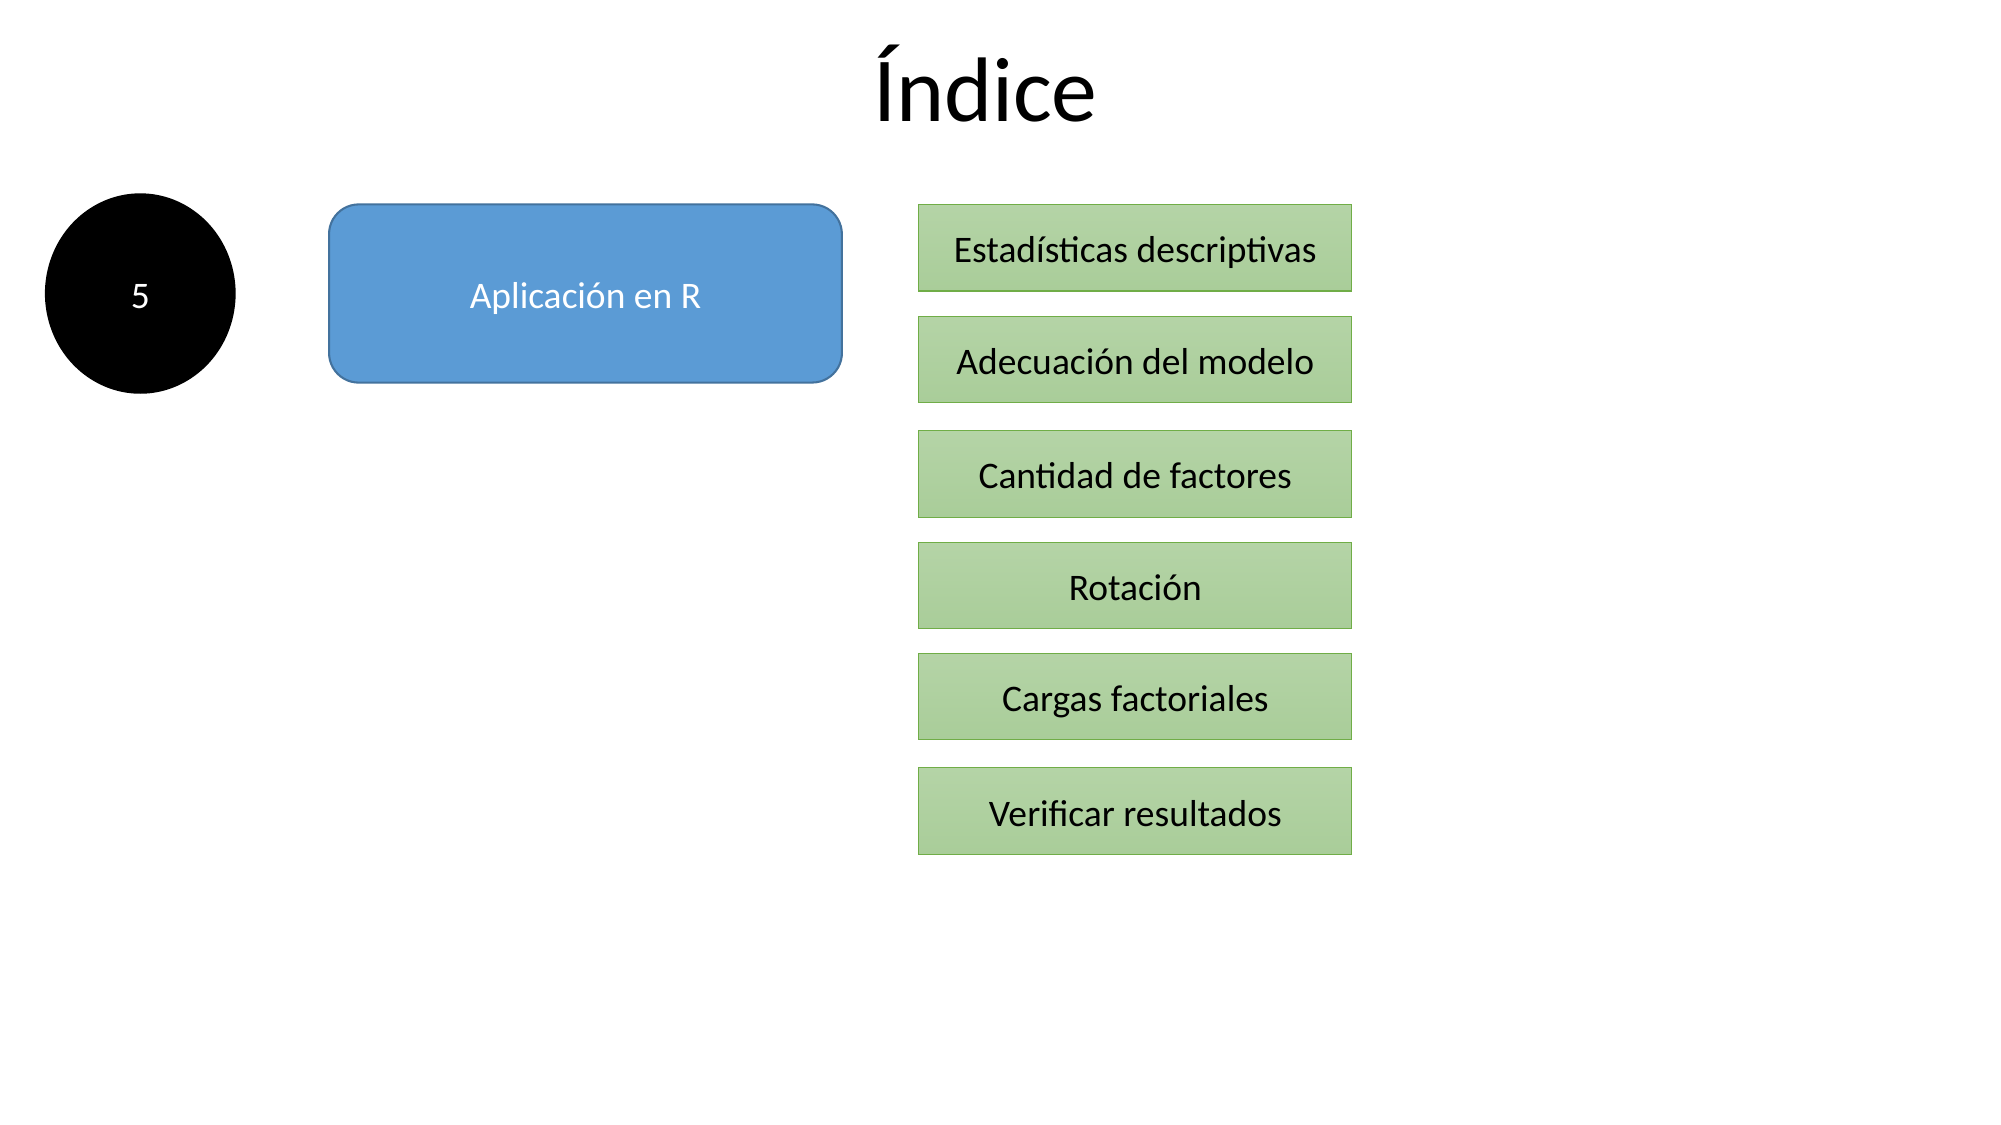

# Índice
5
Aplicación en R
Estadísticas descriptivas
Adecuación del modelo
Cantidad de factores
Rotación
Cargas factoriales
Verificar resultados